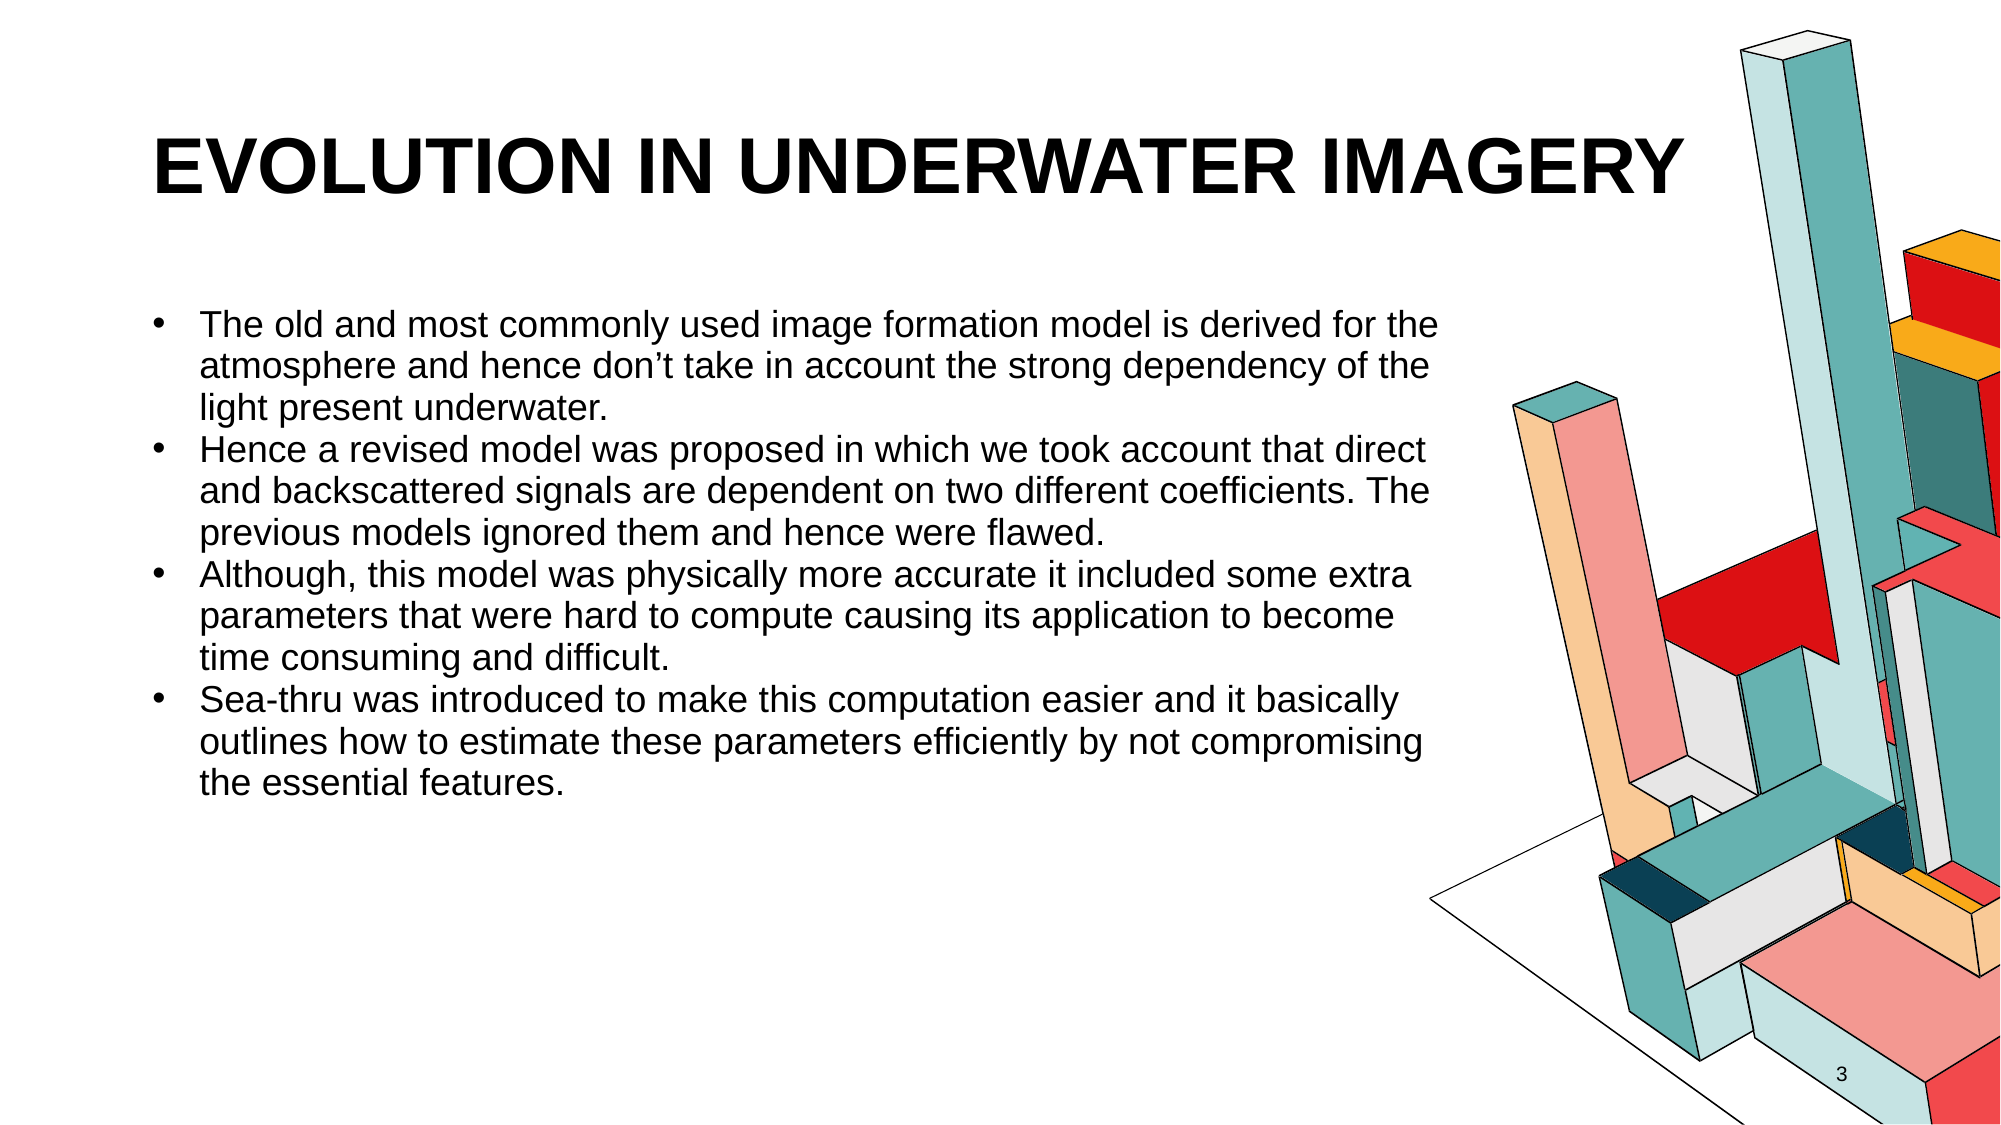

# Evolution in underwater imagery
The old and most commonly used image formation model is derived for the atmosphere and hence don’t take in account the strong dependency of the light present underwater.
Hence a revised model was proposed in which we took account that direct and backscattered signals are dependent on two different coefficients. The previous models ignored them and hence were flawed.
Although, this model was physically more accurate it included some extra parameters that were hard to compute causing its application to become time consuming and difficult.
Sea-thru was introduced to make this computation easier and it basically outlines how to estimate these parameters efficiently by not compromising the essential features.

3